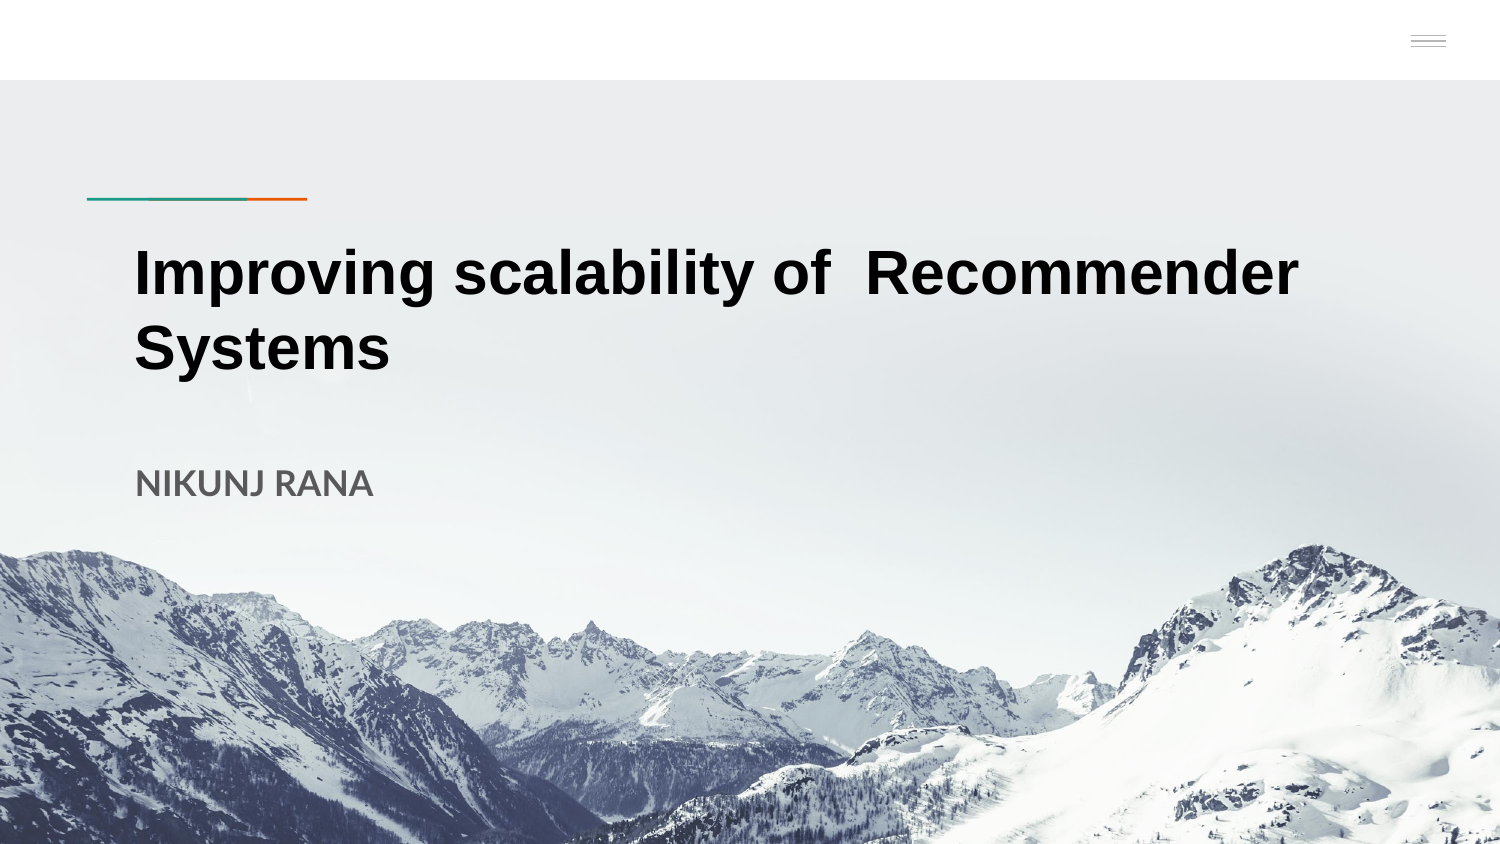

# Improving scalability of  Recommender Systems
NIKUNJ RANA